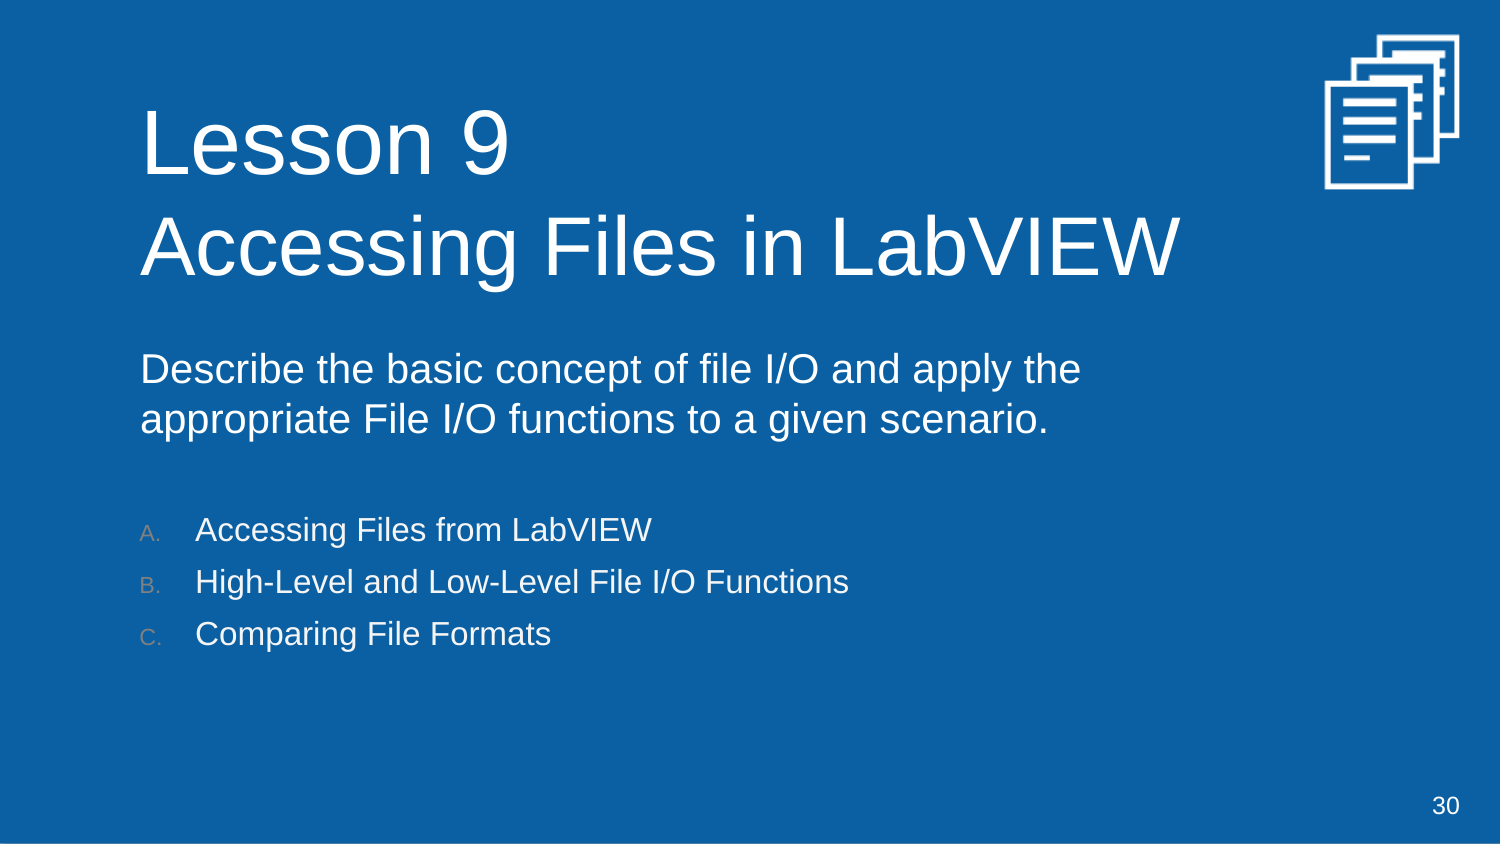

Lesson 9
Accessing Files in LabVIEW
Describe the basic concept of file I/O and apply the appropriate File I/O functions to a given scenario.
Accessing Files from LabVIEW
High-Level and Low-Level File I/O Functions
Comparing File Formats
30